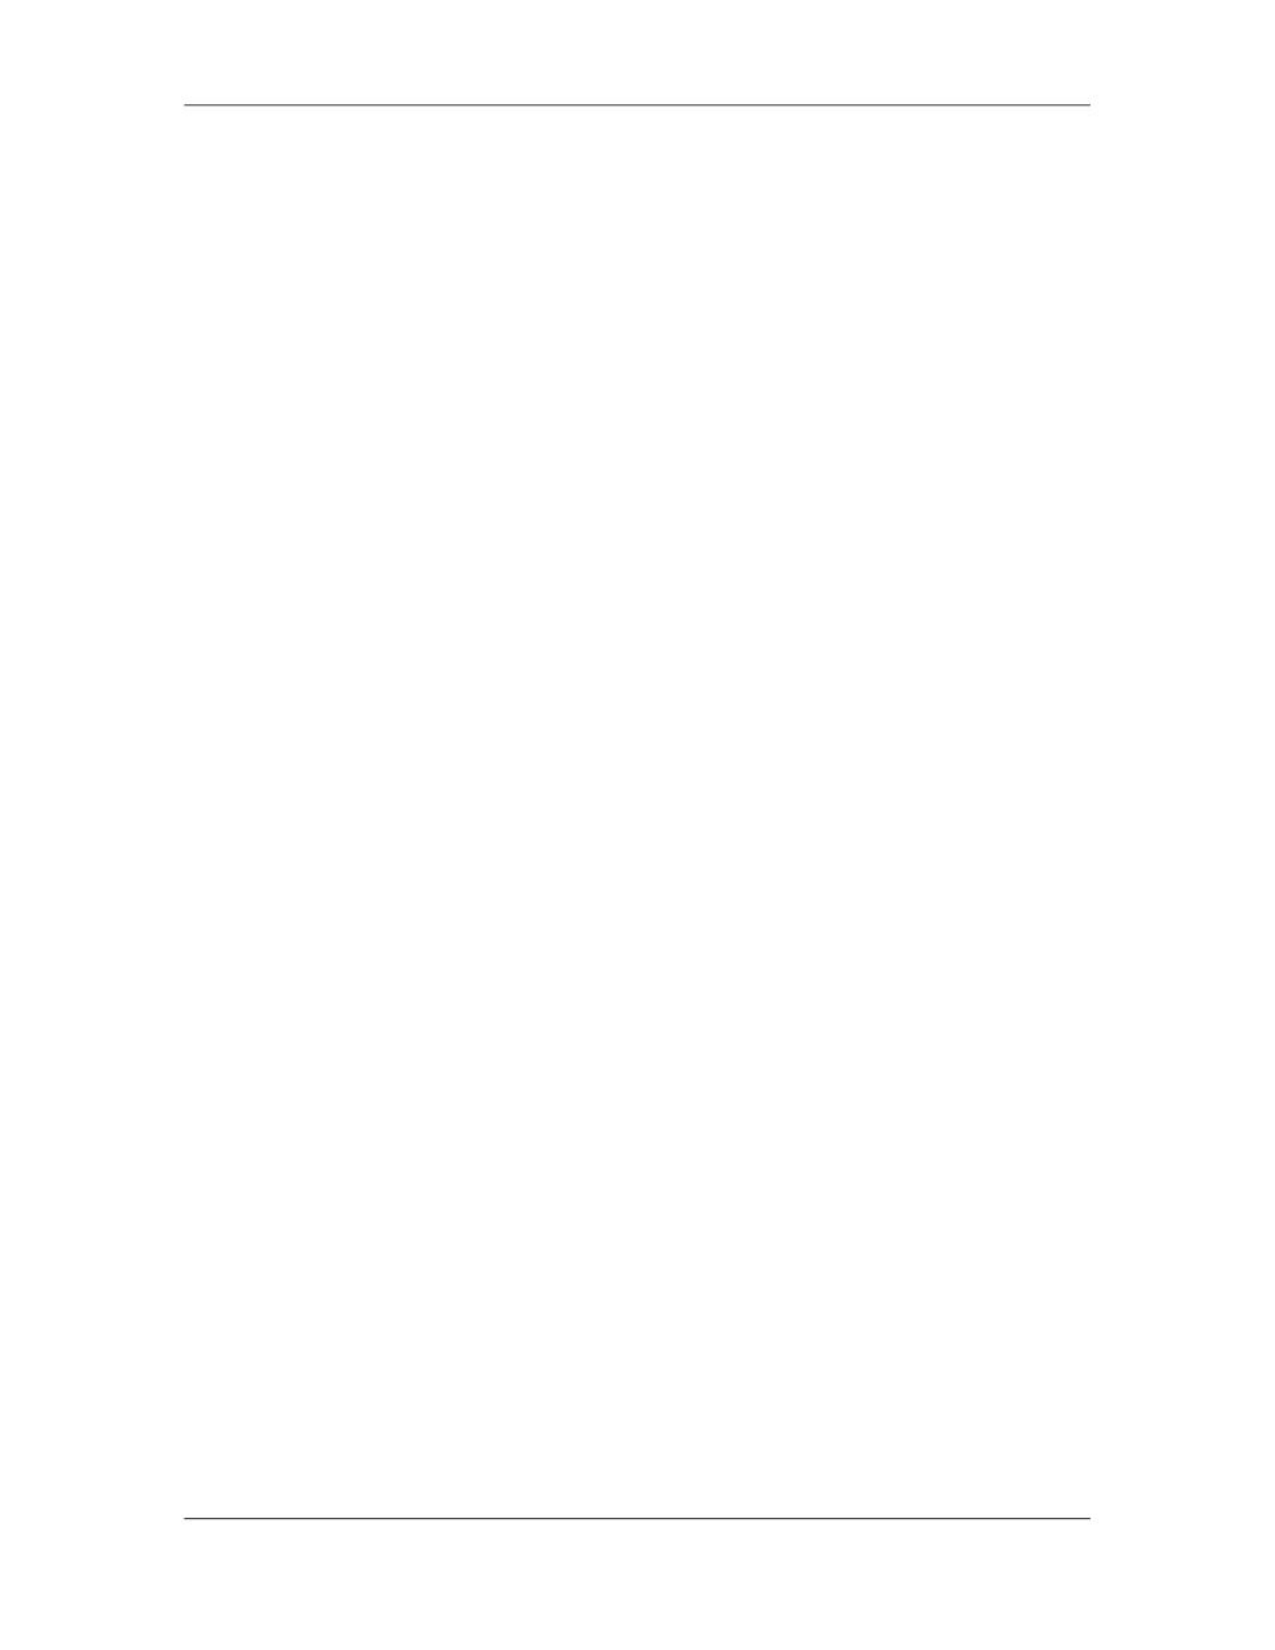

Software Project Management (CS615)

																																																																																																									data migration, installation and configuration, product sign-off, product wind-up,

																																																																																																									post mortem, and product delivery.

																																																																																																			i.															User Acceptance Testing
																																																																																																																								You must have heard the proverb, "the proof of the pudding lies in the eating.

																																																																																																																								This applies for software product also. The success of the software product
																																																																																																																								depends on how the user responds to the product. One of the important

																																																																																																																								implementation activities is user acceptance. This aims at ensuring that the
																																																																																																																								system is working according to the user requirements. UAT is done to ensure

																																																																																																																								that the desired product design matches the actual product design.

																																																																																																																								UAT is the final testing performed by the end user after using the product over
																																																																																																																								a limited period me. As part of the implementation process, the project

																																																																																																																								manager prepares the User Acceptance Test plan. The UAT plan is the last
																																																																																																																								stage of the testing process where the user tests the product. The user tests the

																																																																																																																								product and identifies whether it is acceptable or not.

																																																																																																																								Ideally, UAT is conducted in the same environment as the one in which the
																																																																																																																								product is designed. UAT plan consists of the activities to be conducted,

																																																																																																																								functions to be tested, the time, and environment in which software will be
																																																																																																																								tested. Often test cases are attached with the plan. The user validates the

																																																																																																																								software based on the test cases.

																																																																																																																								The executable product is installed in the test environment and configured for
																																																																																																																								use. Then the user executes the test supplied. r the user tests the software

																																																																																																																								product, the implementation team takes care of the bugs or items identified by
																																																																																																																								the user. The bug fixing and closing of issues continue iteratively until all

																																																																																																																								problems are solved. The software product is then ready for use. The user
																																																																																																																								representative uses a signoff on the prescribed format to indicate satisfaction

																																																																																																																								with the product. This marks end of the development activity. The final bug-
																																																																																																																								free version is delivered to the user.

																																																																																																	ii.															Training

																																																																																																																								To familiarize the users with the new system, you need to train them. Apart
																																																																																																																								from the users, there are the operators who also need to be trained to handle

																																																																																																																								the system. Training for both the users and operators has separate goals.
																																																																																																																								Training sessions aim at providing the participants with specific skills

																																																																																																																								required in handling the new system. Training aids used are documents, icons,
																																																																																																																								on1ine helps, and demonstrations or classroom sessions. The user training

																																																																																																																								focuses on major m functions and the users' need to gain access to them. Some
																																																																																																																								of the activities that a user might need to perform are simulating activities,

																																																																																																																								analyzing data, drawing graphs, and searching for information. The user is
																																																																																																																								trained on navigation skills, information searching skills, and security

																																																																																																																								functions. The users are trained on the differences between the old and new
																																																																																																																								activities to familiarize them with the differences.

																																																																																						                                                                                                                                 408

																																																																																																																																																																																						© Copyright Virtual University of Pakistan